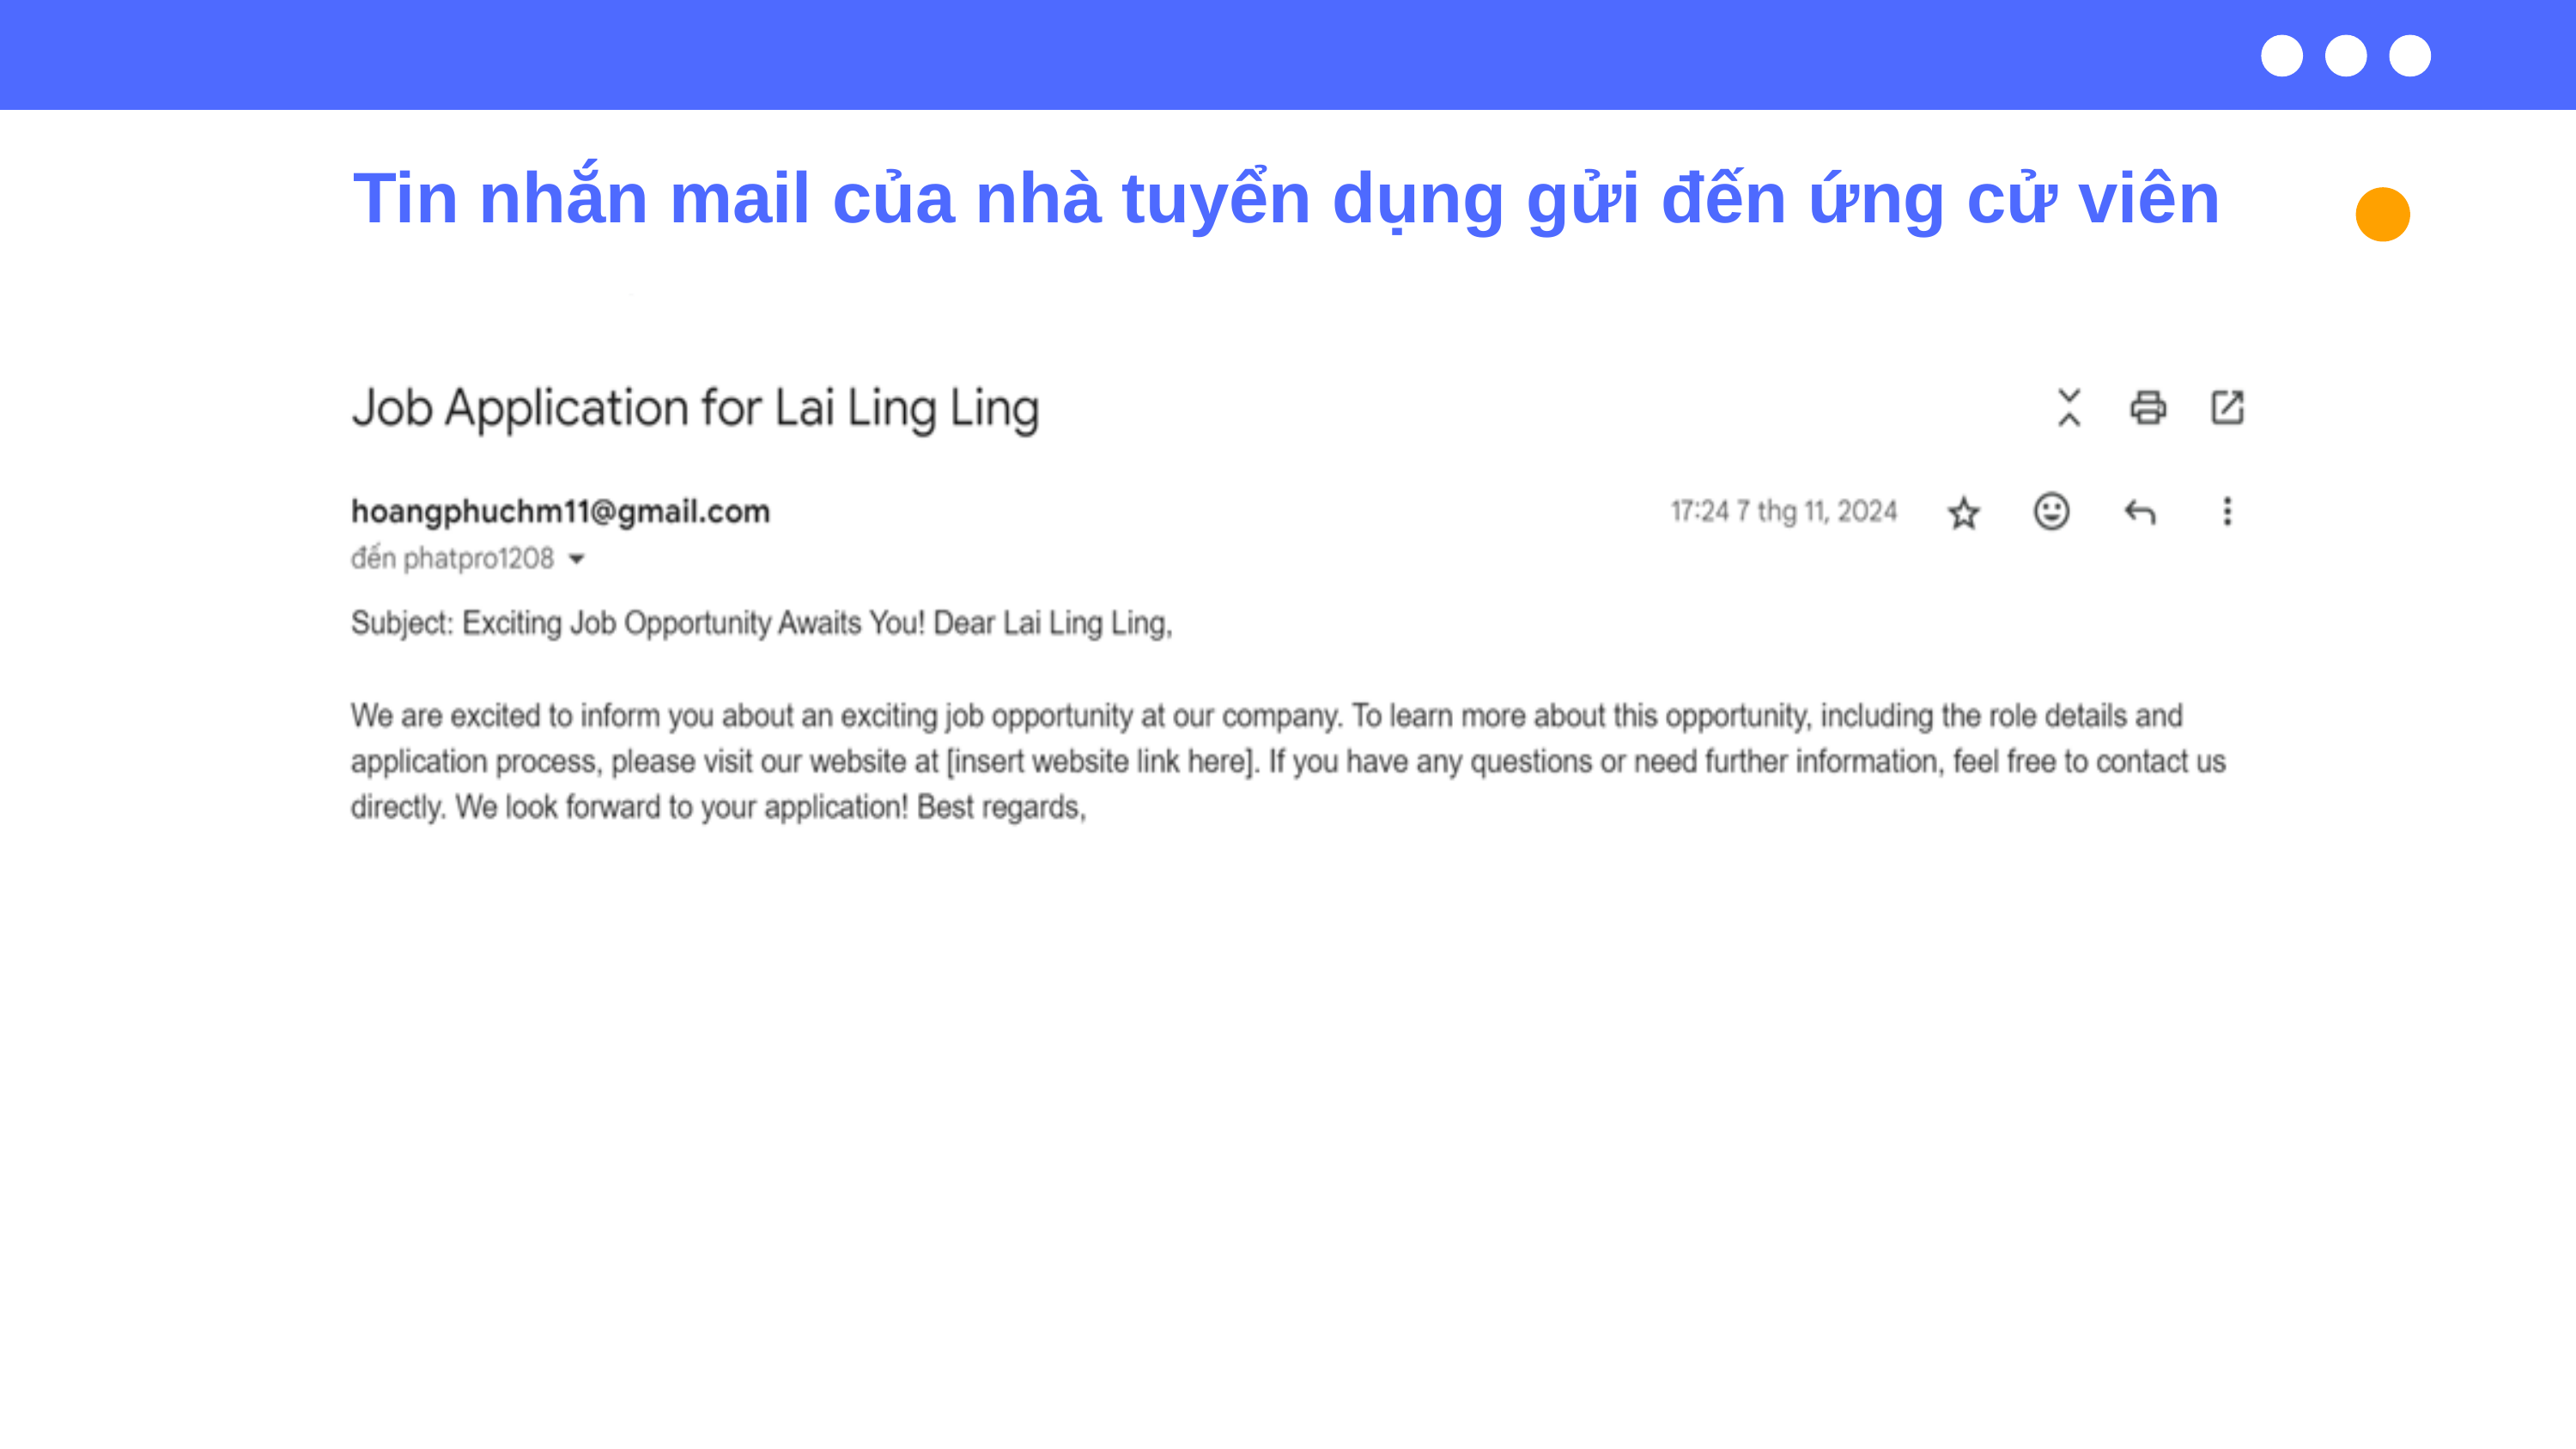

Tin nhắn mail của nhà tuyển dụng gửi đến ứng cử viên